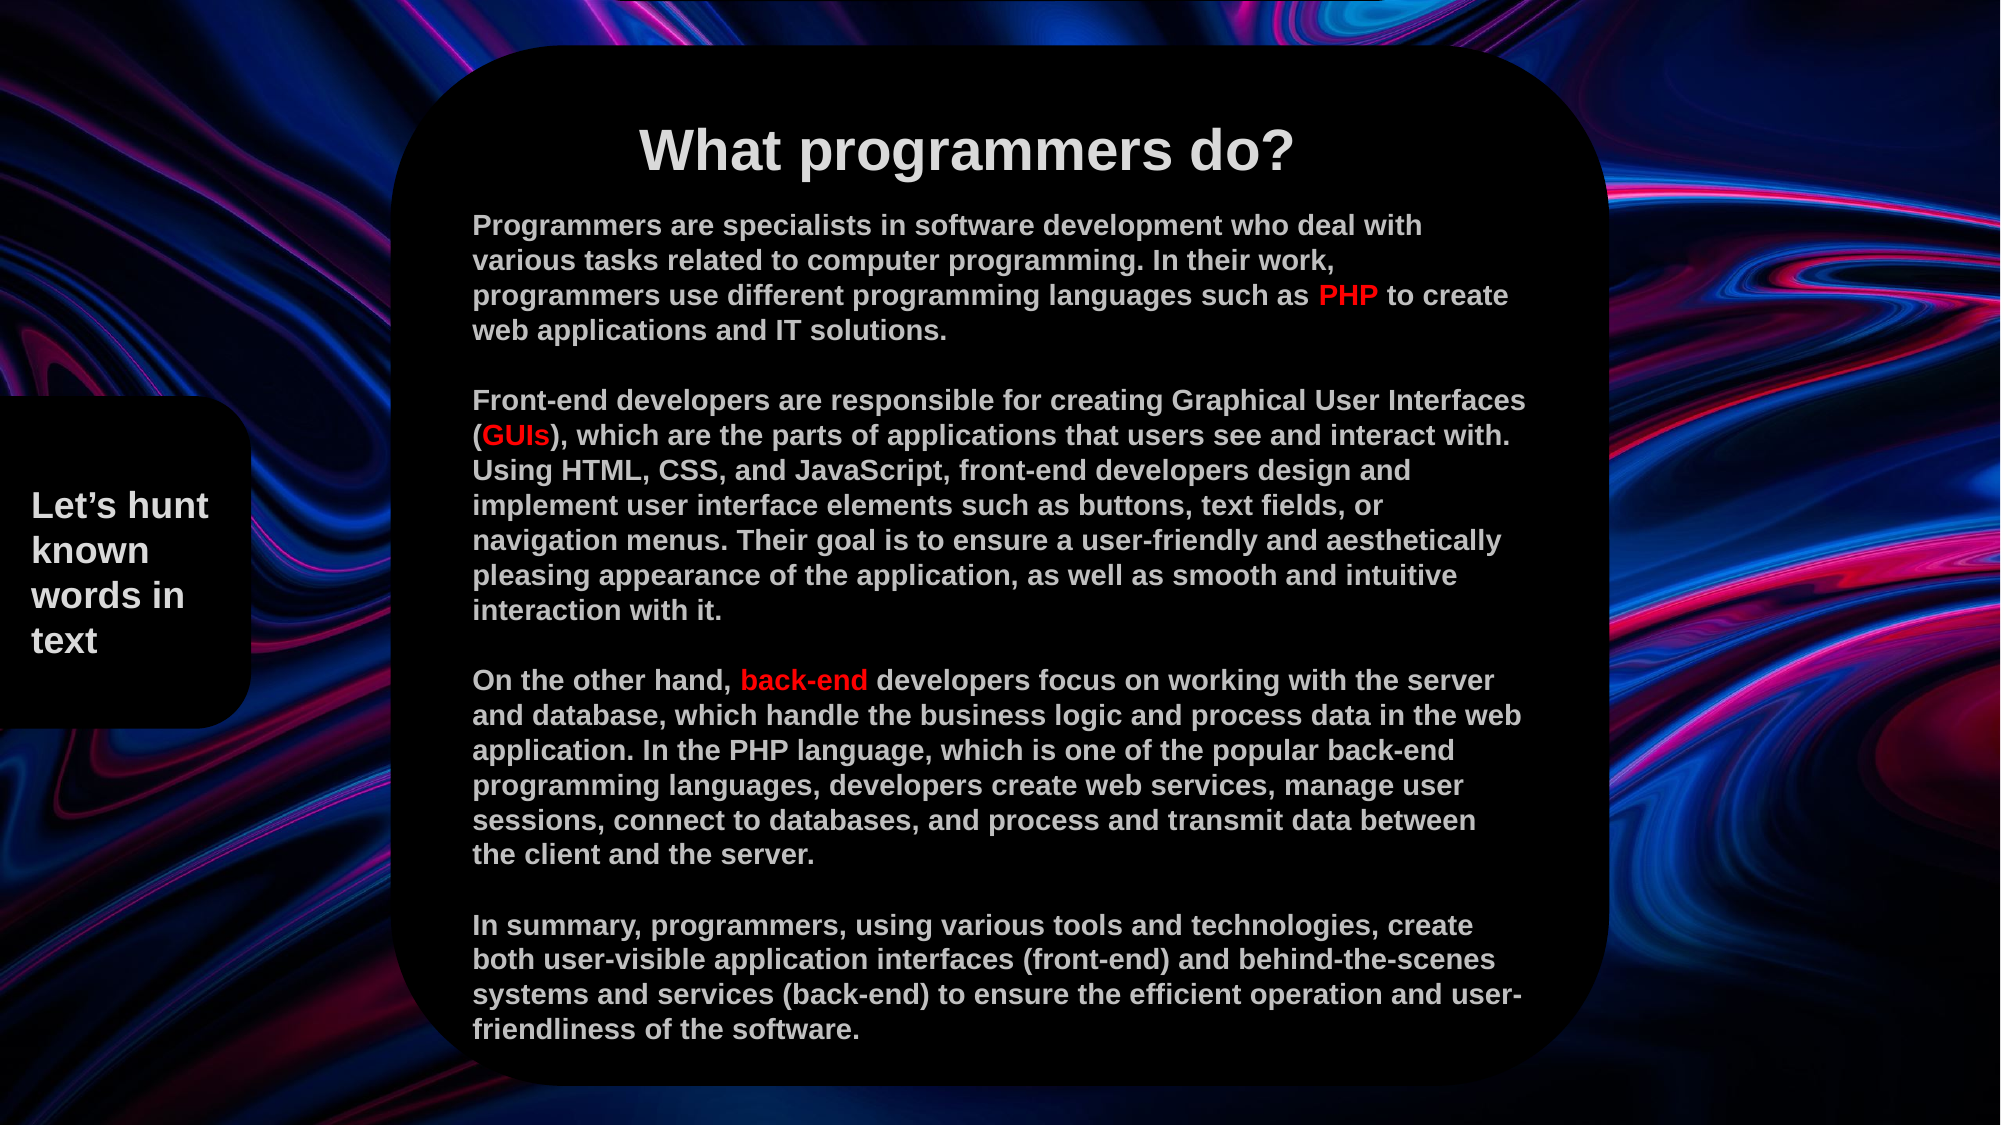

# Programming
1

What programmers do?
Programmers are specialists in software development who deal with various tasks related to computer programming. In their work, programmers use different programming languages such as PHP to create web applications and IT solutions.

Front-end developers are responsible for creating Graphical User Interfaces (GUIs), which are the parts of applications that users see and interact with. Using HTML, CSS, and JavaScript, front-end developers design and implement user interface elements such as buttons, text fields, or navigation menus. Their goal is to ensure a user-friendly and aesthetically pleasing appearance of the application, as well as smooth and intuitive interaction with it.

On the other hand, back-end developers focus on working with the server and database, which handle the business logic and process data in the web application. In the PHP language, which is one of the popular back-end programming languages, developers create web services, manage user sessions, connect to databases, and process and transmit data between the client and the server.

In summary, programmers, using various tools and technologies, create both user-visible application interfaces (front-end) and behind-the-scenes systems and services (back-end) to ensure the efficient operation and user-friendliness of the software.

GUI
Let’s hunt known words in text
Back End
PHP
Learning
new words!
Graphical User Interface
A server-side type of programming
A programming language